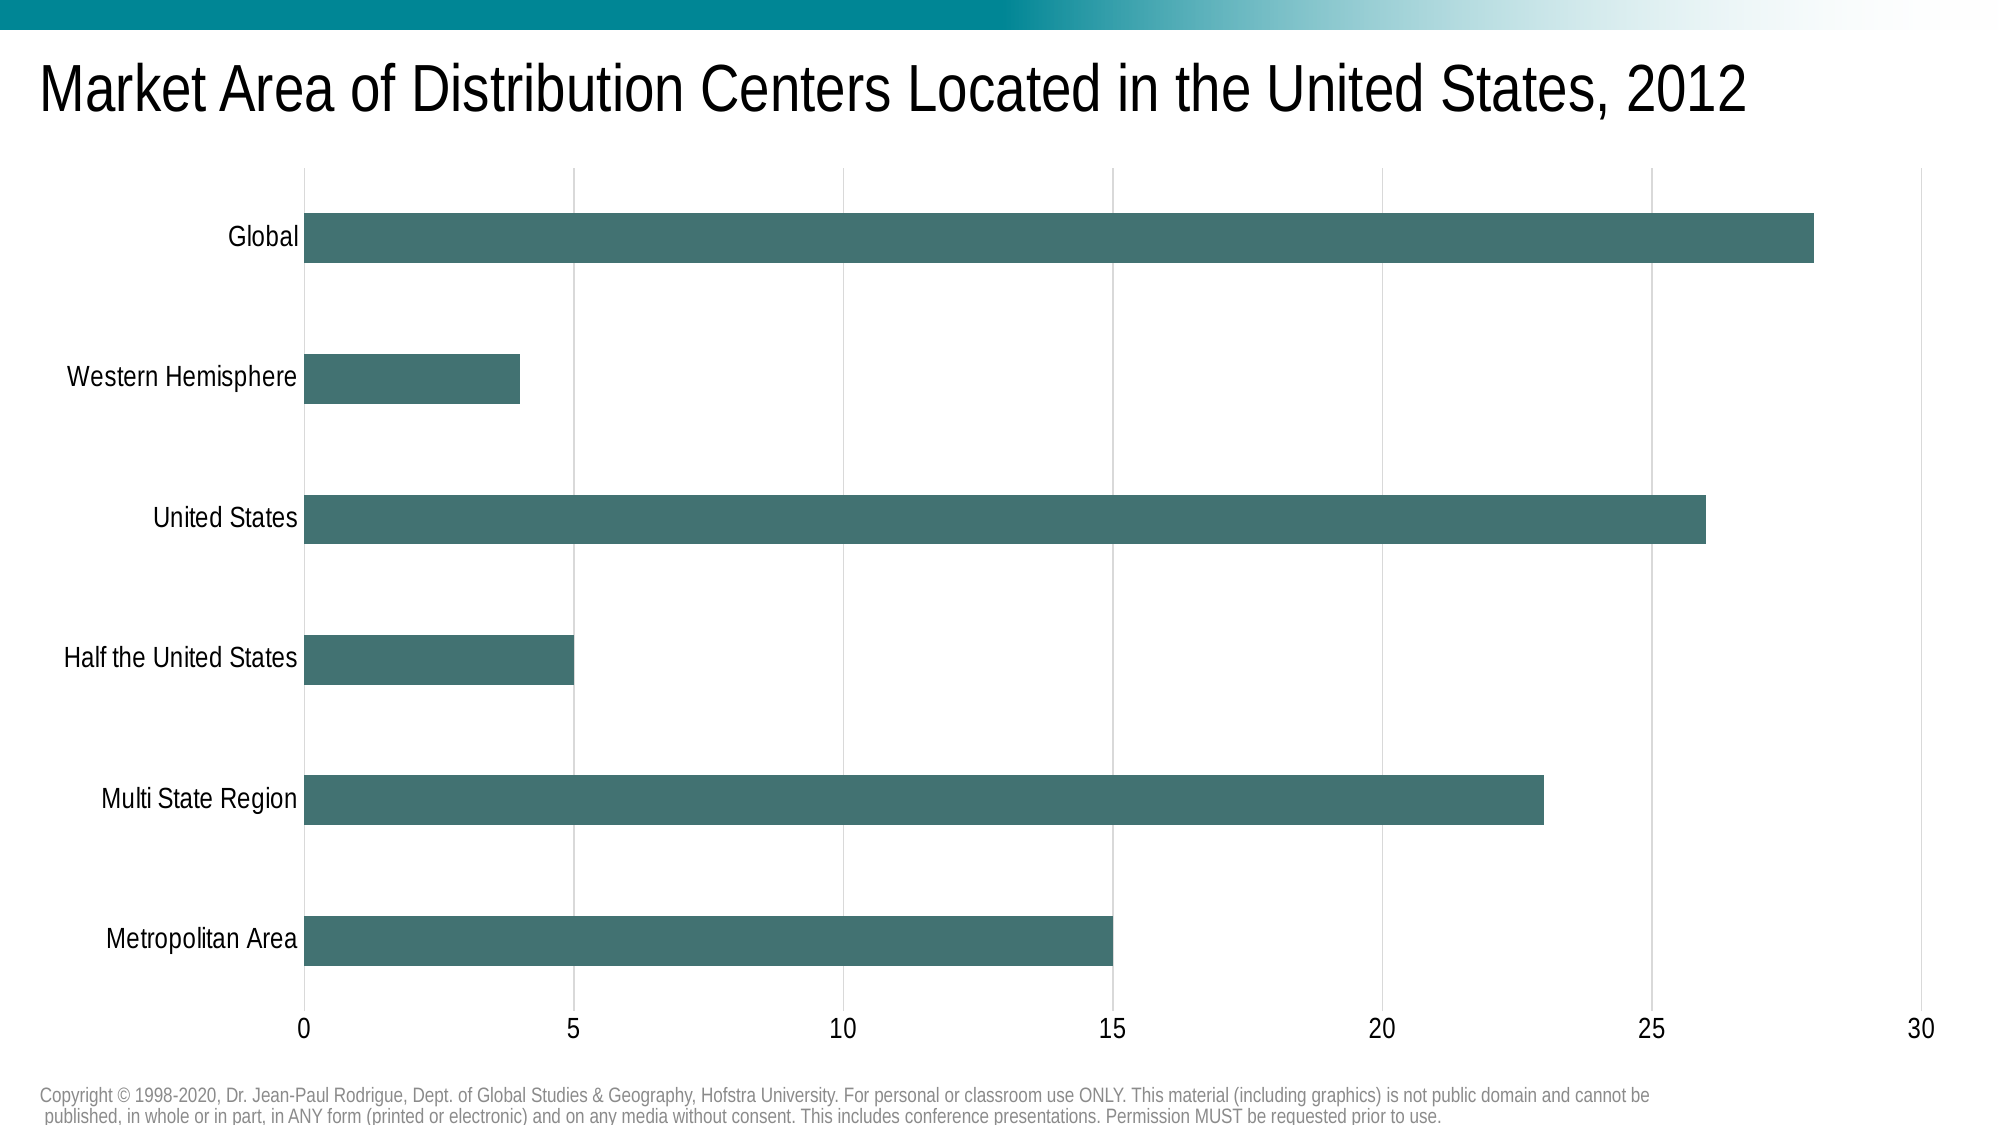

# Market Area of Distribution Centers Located in the United States, 2012

### Chart

| Category | Series 1 |
|---|---|
| Metropolitan Area | 15.0 |
| Multi State Region | 23.0 |
| Half the United States | 5.0 |
| United States | 26.0 |
| Western Hemisphere | 4.0 |
| Global | 28.0 |
Copyright © 1998-2020, Dr. Jean-Paul Rodrigue, Dept. of Global Studies & Geography, Hofstra University. For personal or classroom use ONLY. This material (including graphics) is not public domain and cannot be published, in whole or in part, in ANY form (printed or electronic) and on any media without consent. This includes conference presentations. Permission MUST be requested prior to use.